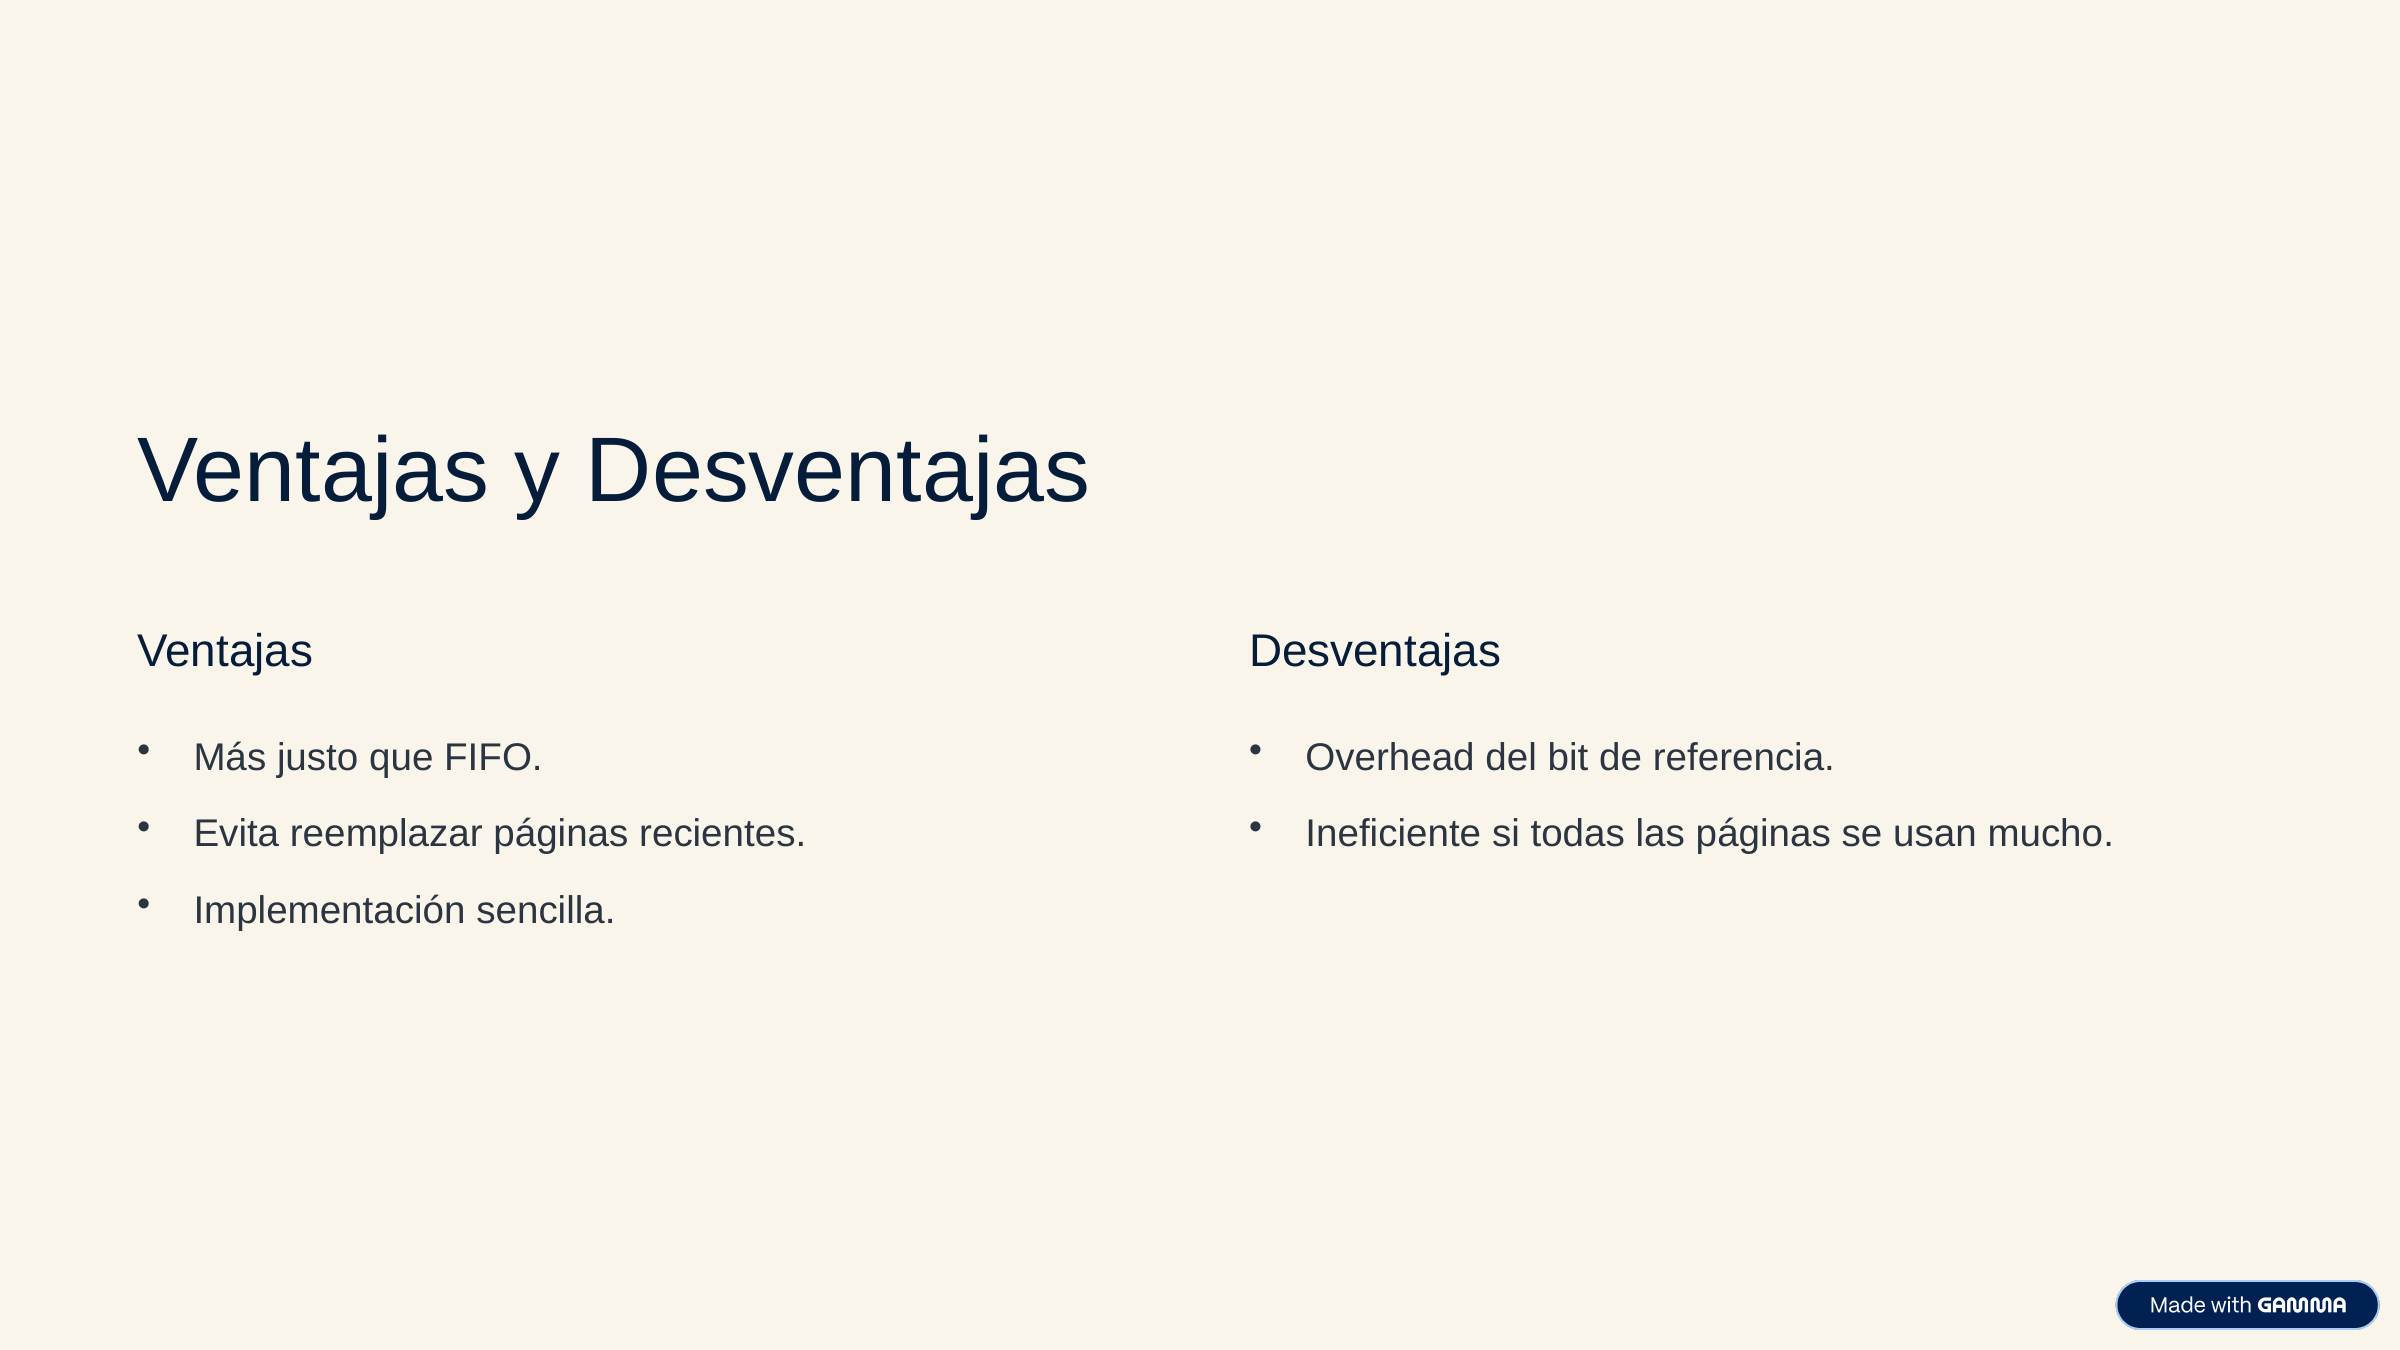

Ventajas y Desventajas
Ventajas
Desventajas
Más justo que FIFO.
Overhead del bit de referencia.
Evita reemplazar páginas recientes.
Ineficiente si todas las páginas se usan mucho.
Implementación sencilla.